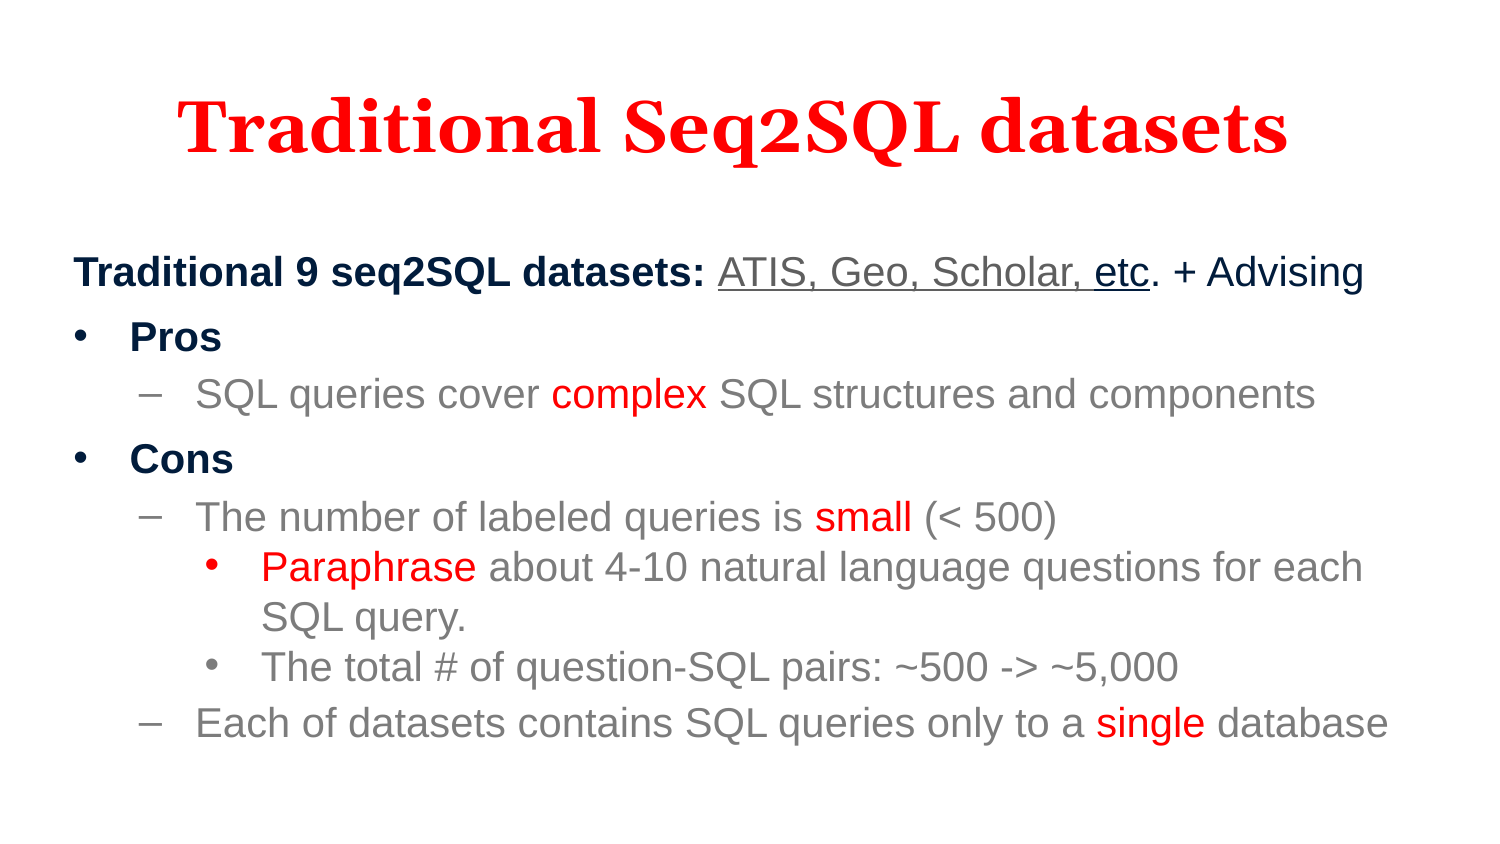

# Traditional Seq2SQL datasets
Traditional 9 seq2SQL datasets: ATIS, Geo, Scholar, etc. + Advising
Pros
SQL queries cover complex SQL structures and components
Cons
The number of labeled queries is small (< 500)
Paraphrase about 4-10 natural language questions for each SQL query.
The total # of question-SQL pairs: ~500 -> ~5,000
Each of datasets contains SQL queries only to a single database